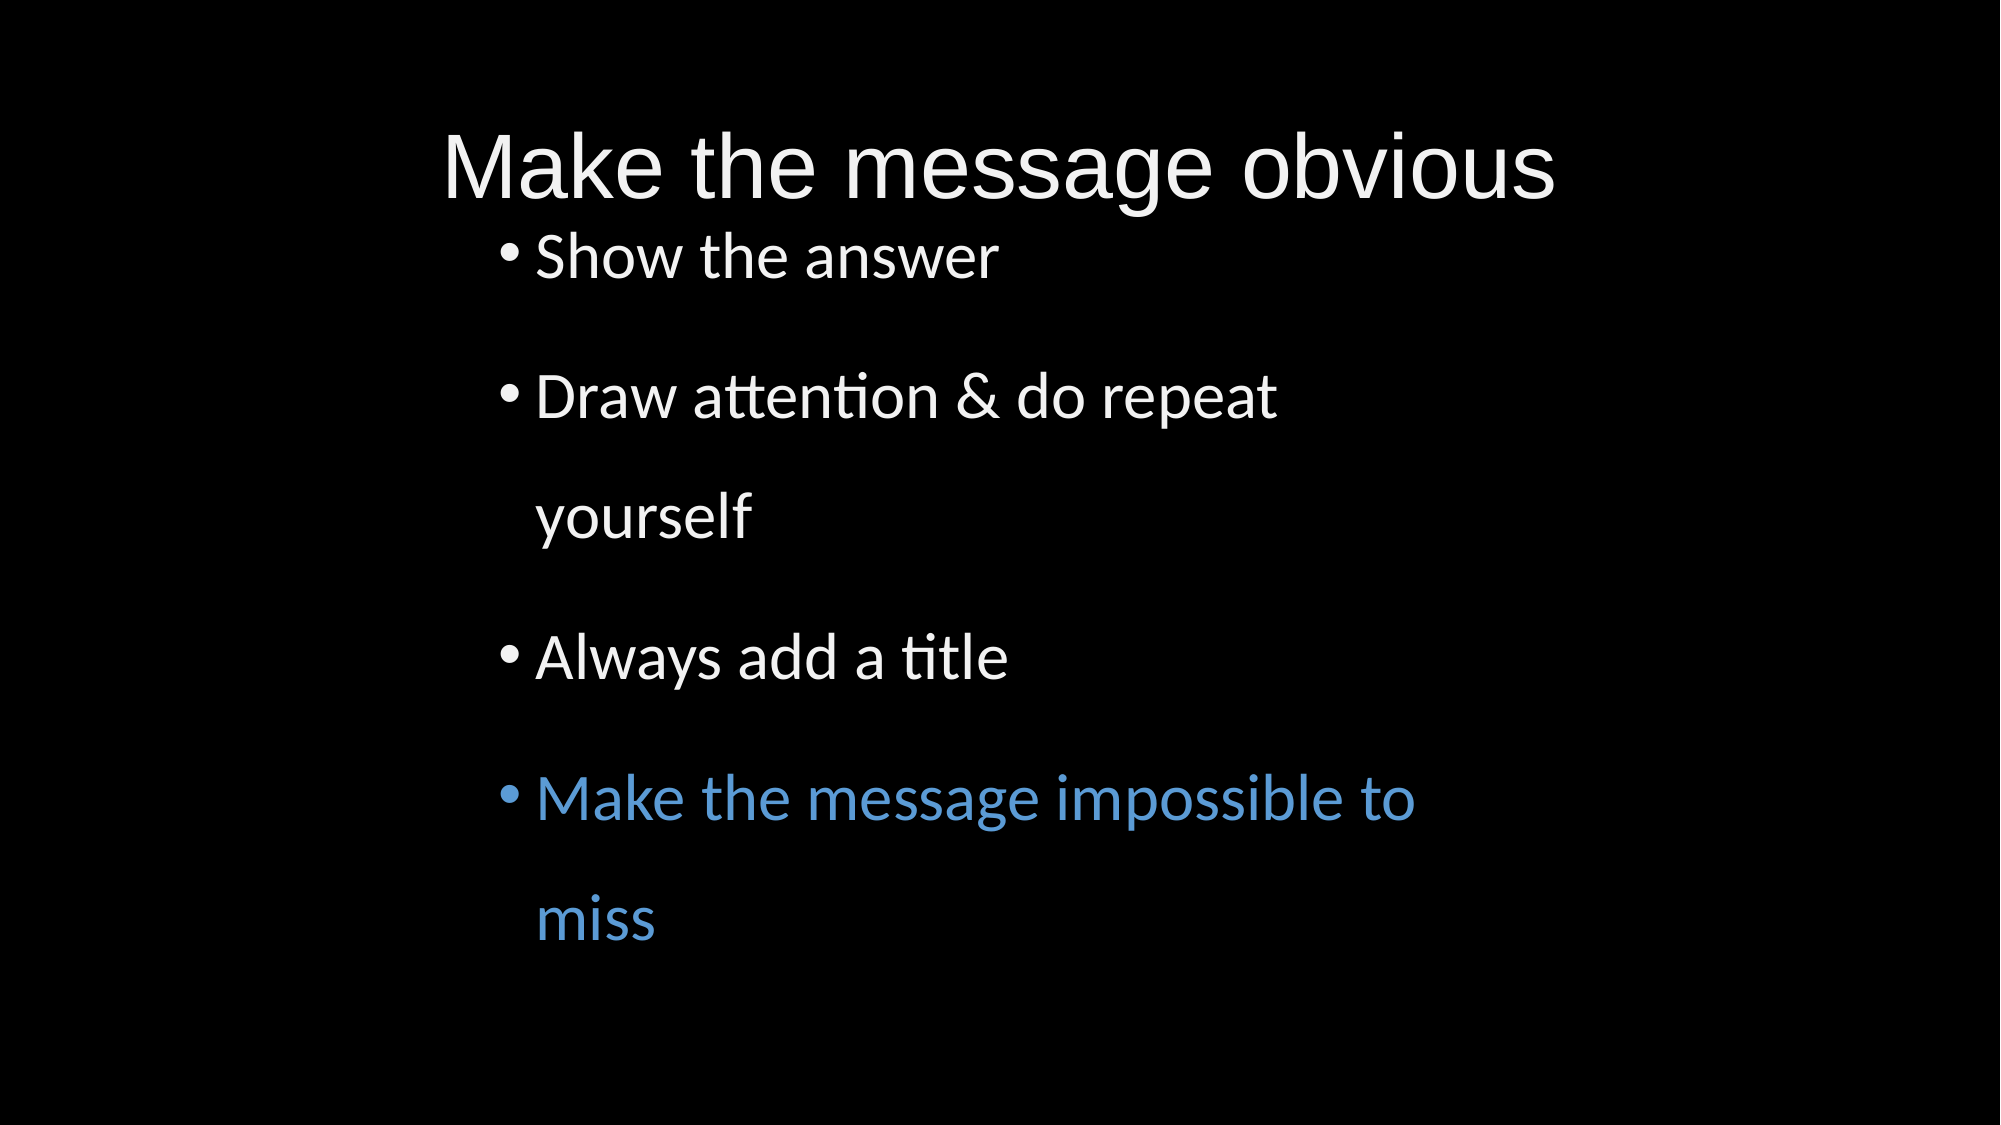

# Make the message obvious
Show the answer
Draw attention & do repeat yourself
Always add a title
Make the message impossible to miss